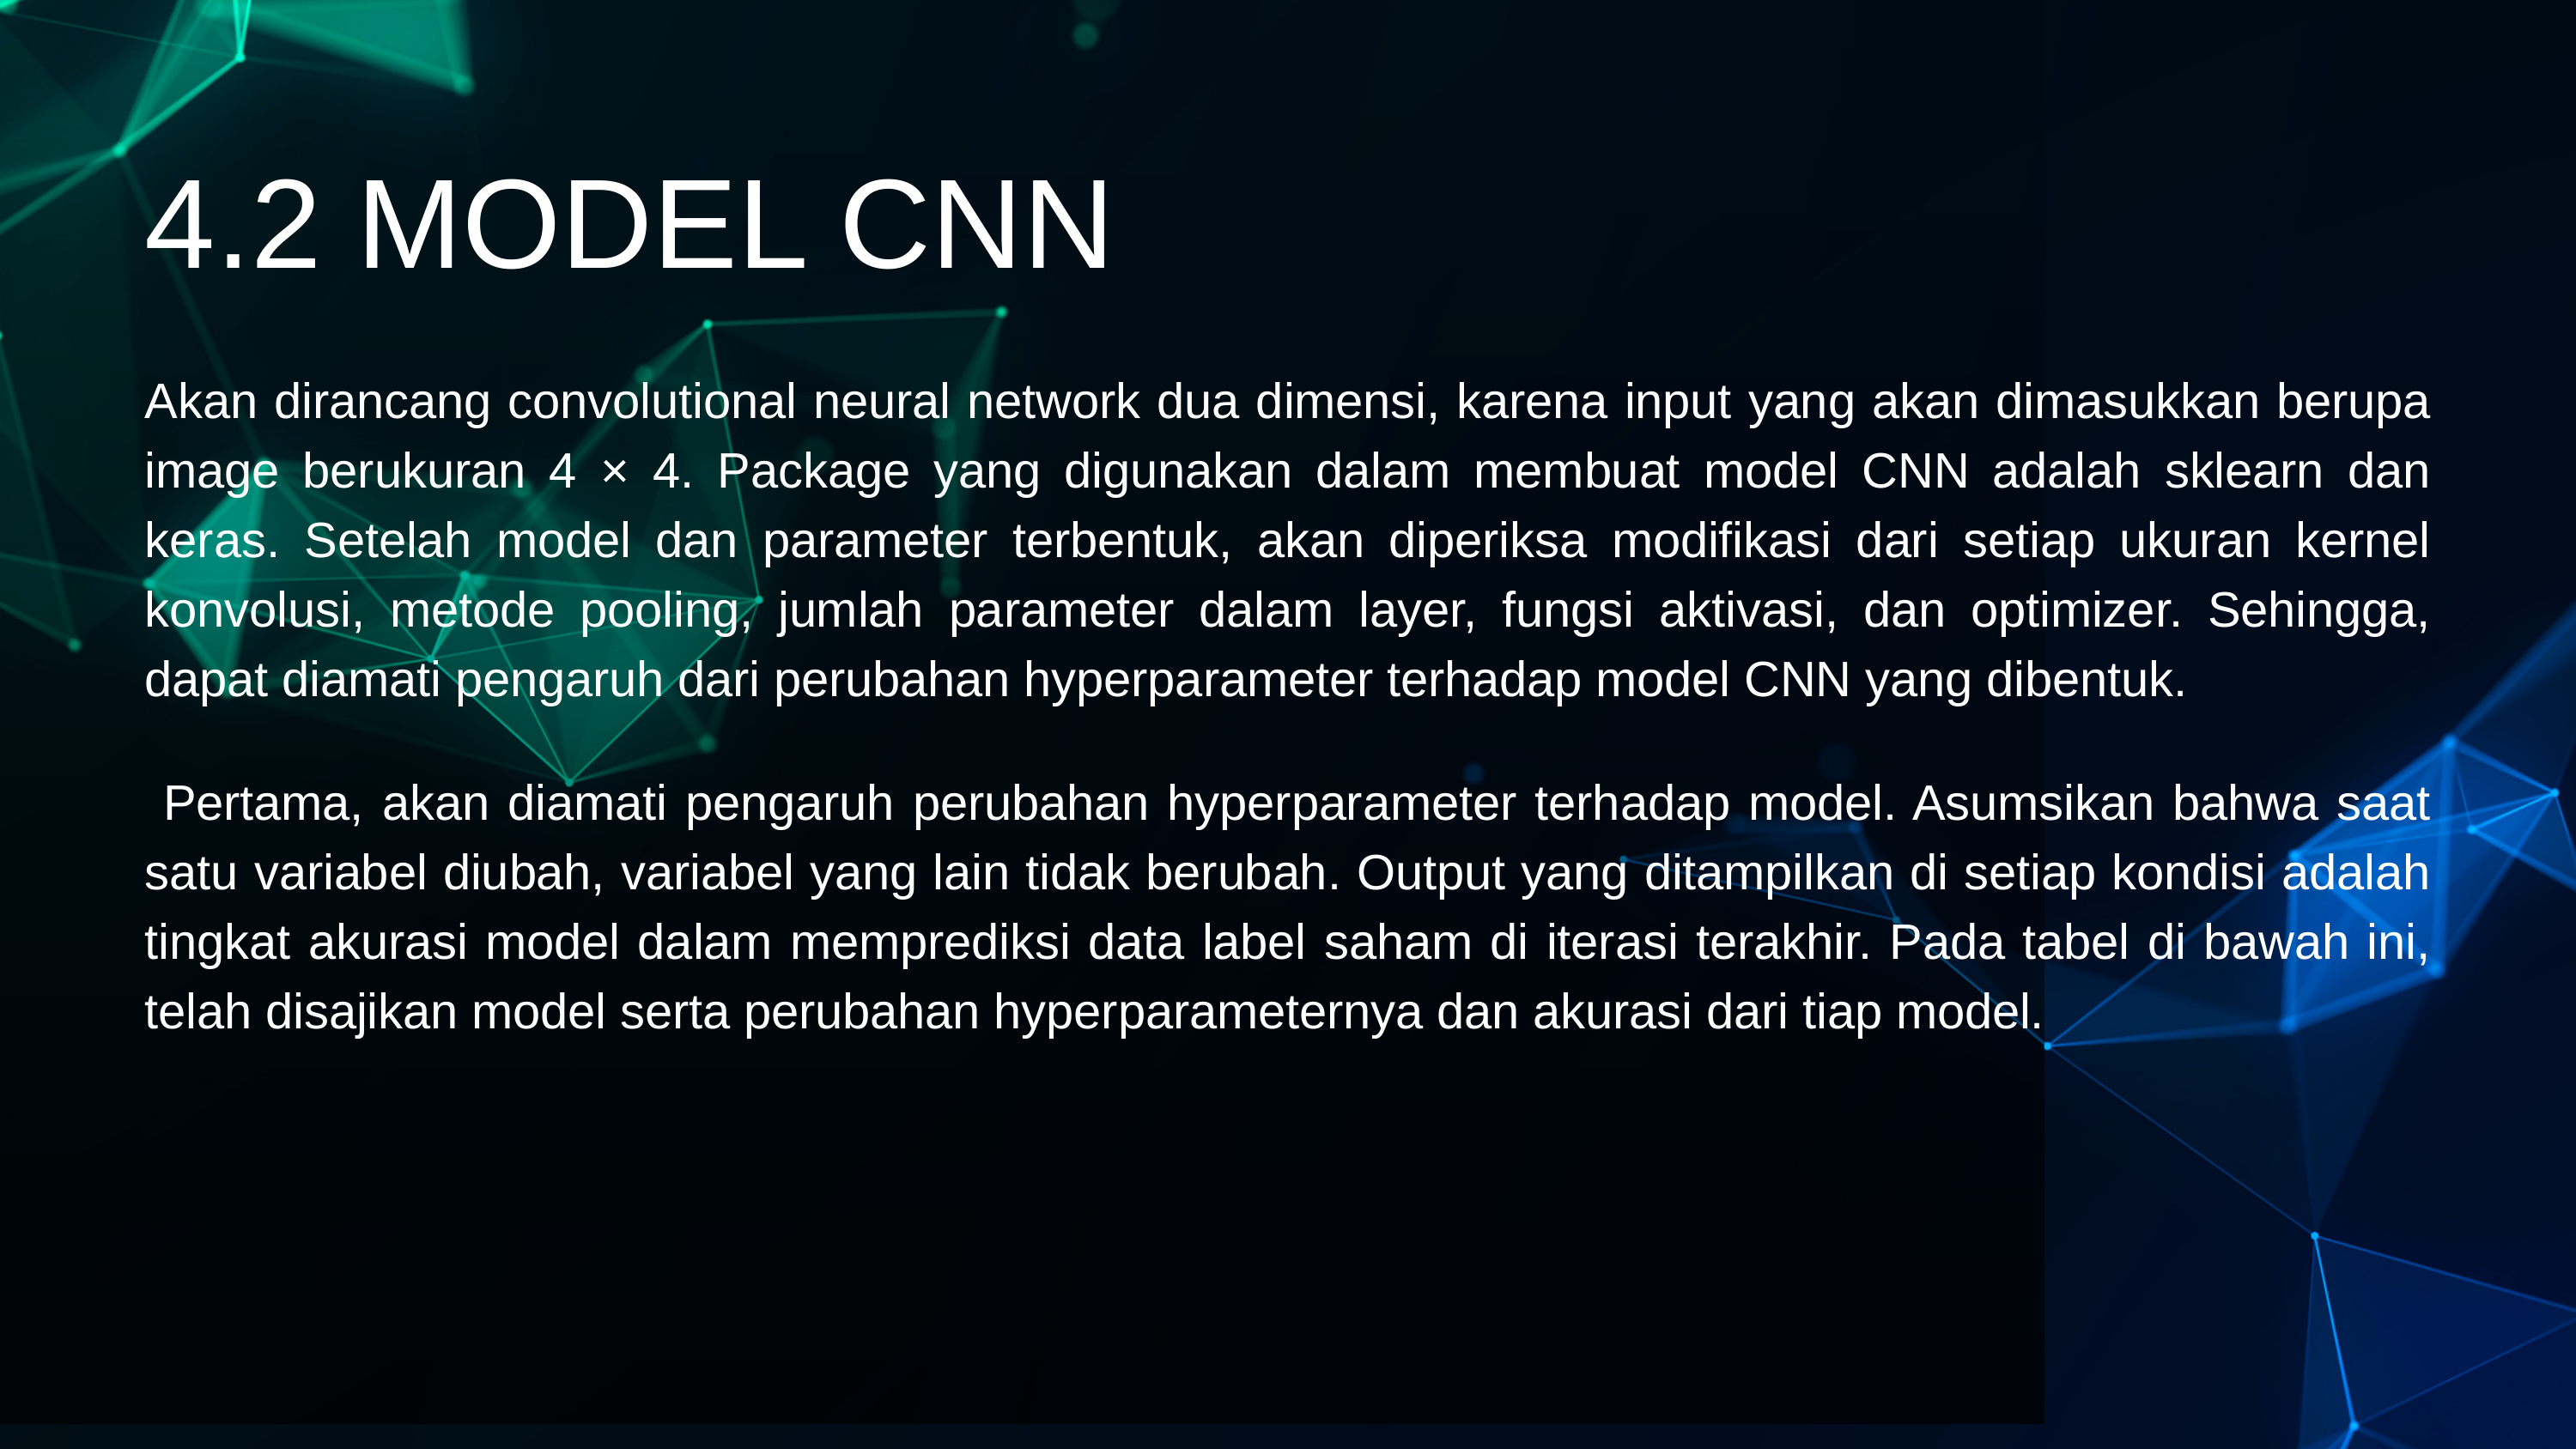

4.2 MODEL CNN
Akan dirancang convolutional neural network dua dimensi, karena input yang akan dimasukkan berupa image berukuran 4 × 4. Package yang digunakan dalam membuat model CNN adalah sklearn dan keras. Setelah model dan parameter terbentuk, akan diperiksa modifikasi dari setiap ukuran kernel konvolusi, metode pooling, jumlah parameter dalam layer, fungsi aktivasi, dan optimizer. Sehingga, dapat diamati pengaruh dari perubahan hyperparameter terhadap model CNN yang dibentuk.
 Pertama, akan diamati pengaruh perubahan hyperparameter terhadap model. Asumsikan bahwa saat satu variabel diubah, variabel yang lain tidak berubah. Output yang ditampilkan di setiap kondisi adalah tingkat akurasi model dalam memprediksi data label saham di iterasi terakhir. Pada tabel di bawah ini, telah disajikan model serta perubahan hyperparameternya dan akurasi dari tiap model.